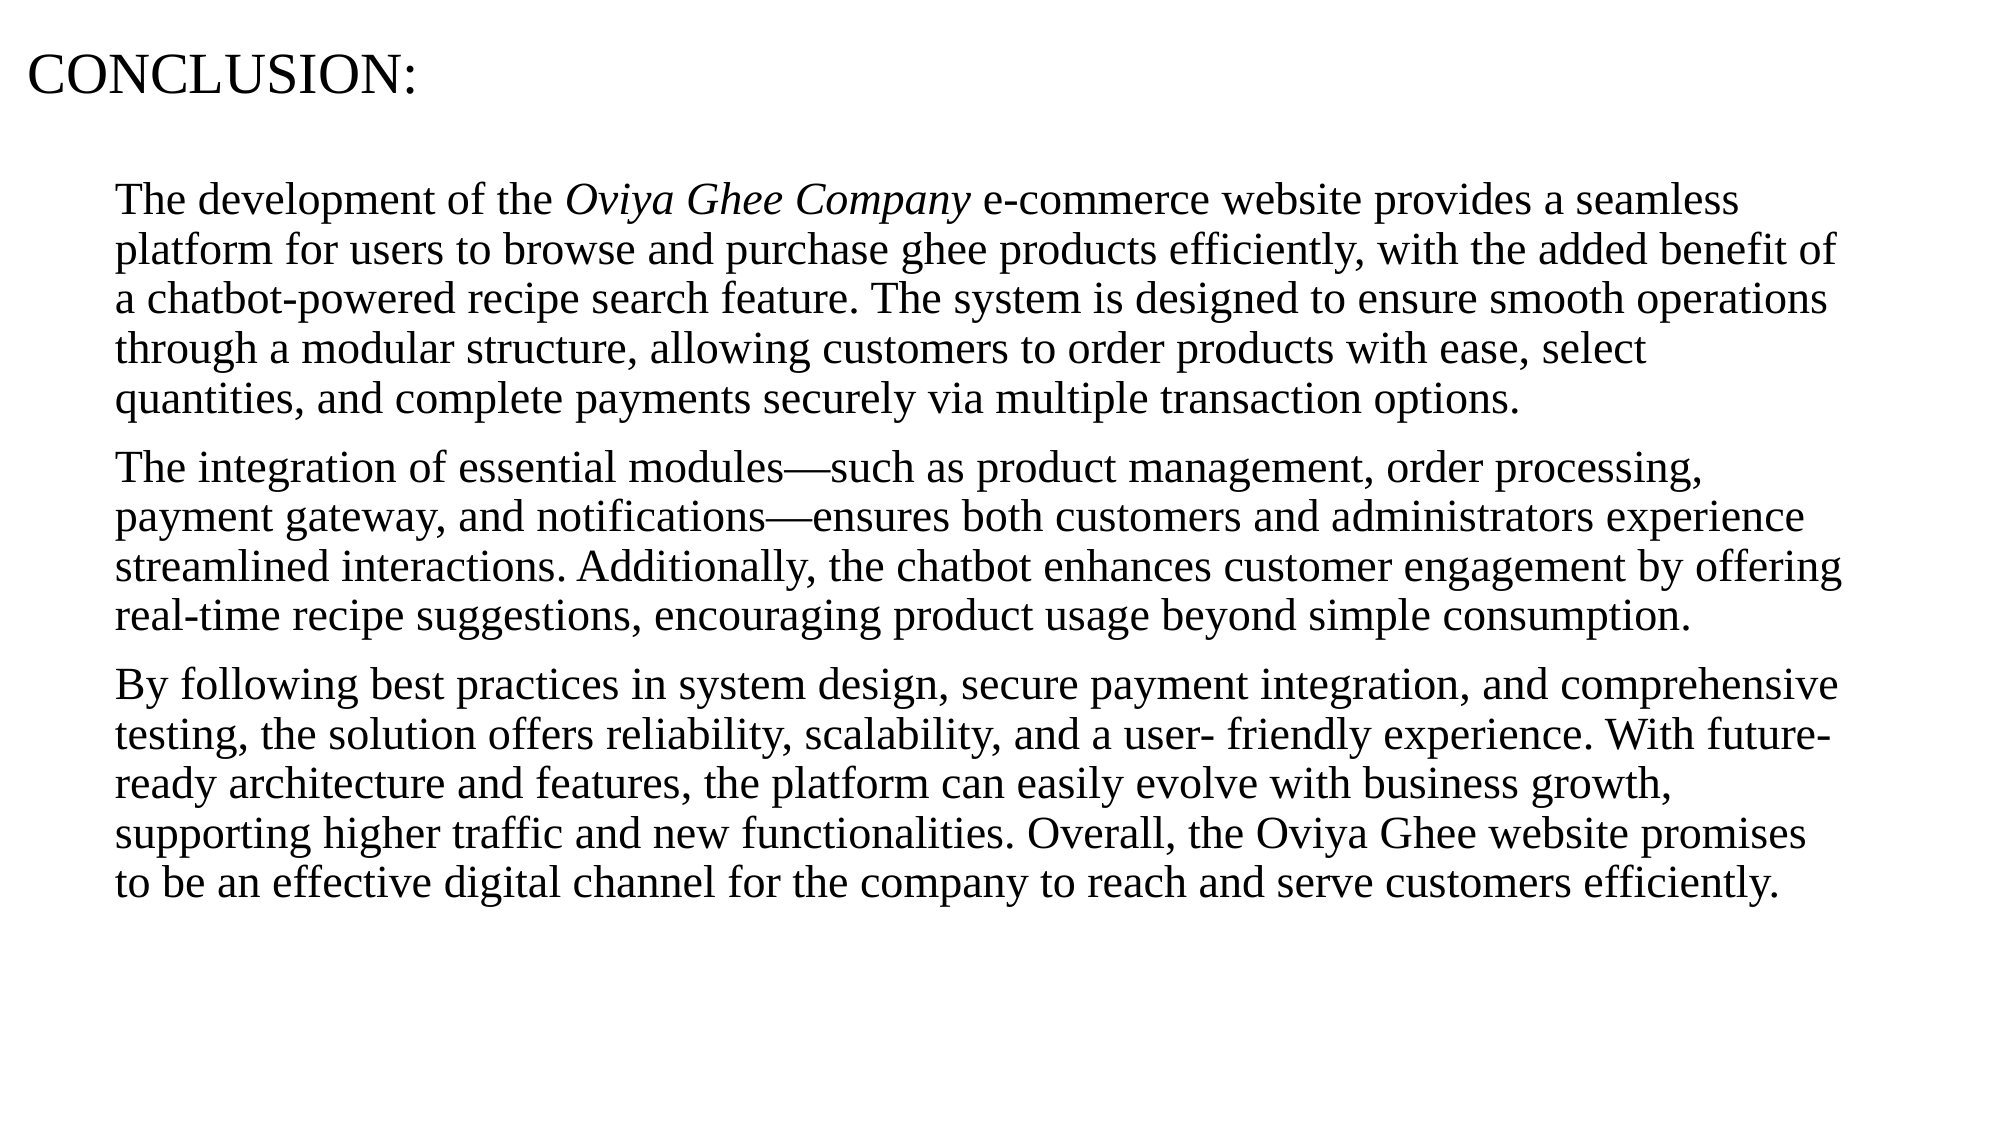

# CONCLUSION:
The development of the Oviya Ghee Company e-commerce website provides a seamless platform for users to browse and purchase ghee products efficiently, with the added benefit of a chatbot-powered recipe search feature. The system is designed to ensure smooth operations through a modular structure, allowing customers to order products with ease, select quantities, and complete payments securely via multiple transaction options.
The integration of essential modules—such as product management, order processing, payment gateway, and notifications—ensures both customers and administrators experience streamlined interactions. Additionally, the chatbot enhances customer engagement by offering real-time recipe suggestions, encouraging product usage beyond simple consumption.
By following best practices in system design, secure payment integration, and comprehensive testing, the solution offers reliability, scalability, and a user- friendly experience. With future-ready architecture and features, the platform can easily evolve with business growth, supporting higher traffic and new functionalities. Overall, the Oviya Ghee website promises to be an effective digital channel for the company to reach and serve customers efficiently.